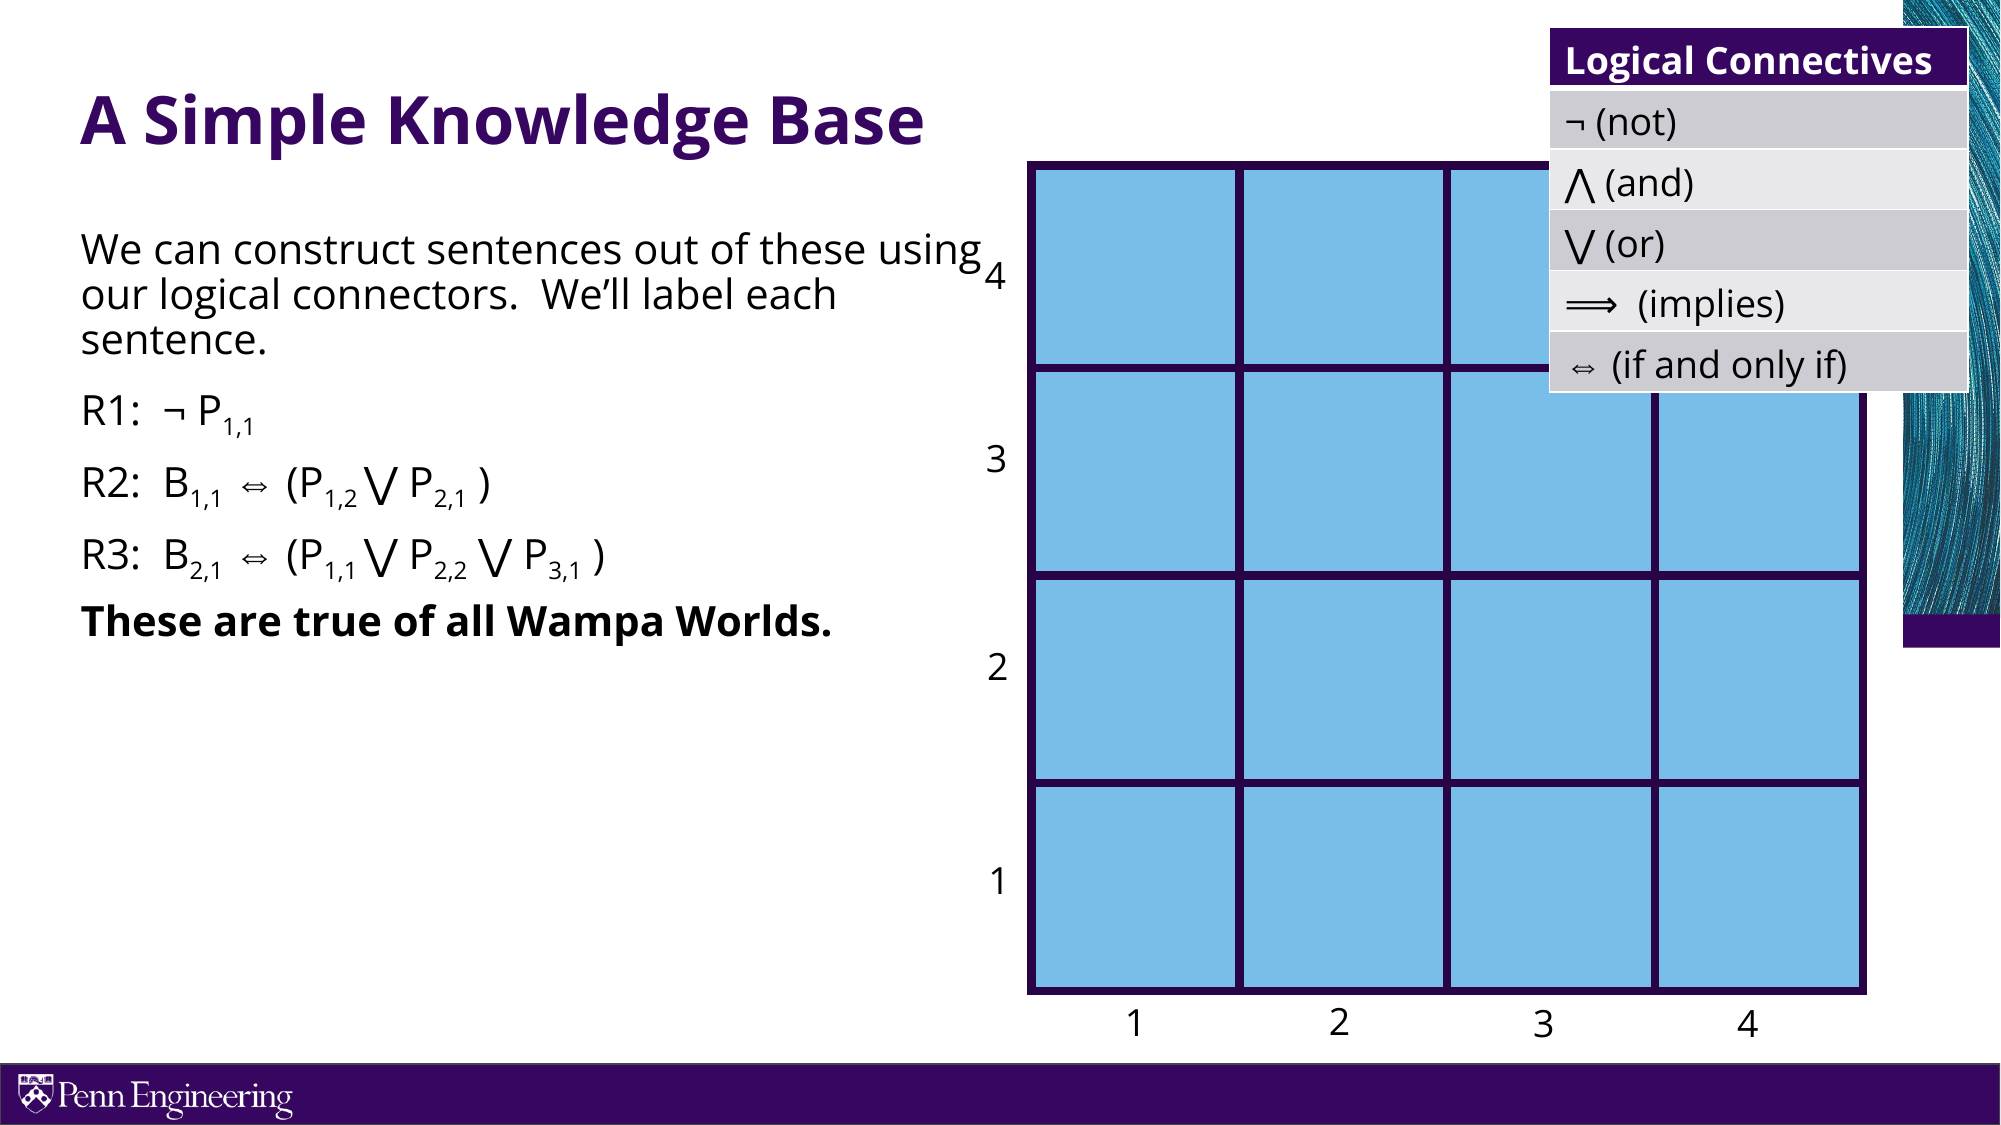

| Logical Connectives |
| --- |
| ¬ (not) |
| ⋀ (and) |
| ⋁ (or) |
| ⟹ (implies) |
| ⇔ (if and only if) |
# A Simple Knowledge Base

We can construct sentences out of these using our logical connectors.  We’ll label each sentence.
R1:  ¬ P1,1
R2:  B1,1 ⇔ (P1,2 ⋁ P2,1 )
R3:  B2,1 ⇔ (P1,1 ⋁ P2,2 ⋁ P3,1 )
These are true of all Wampa Worlds.

4
3
2
1
2
1
4
3